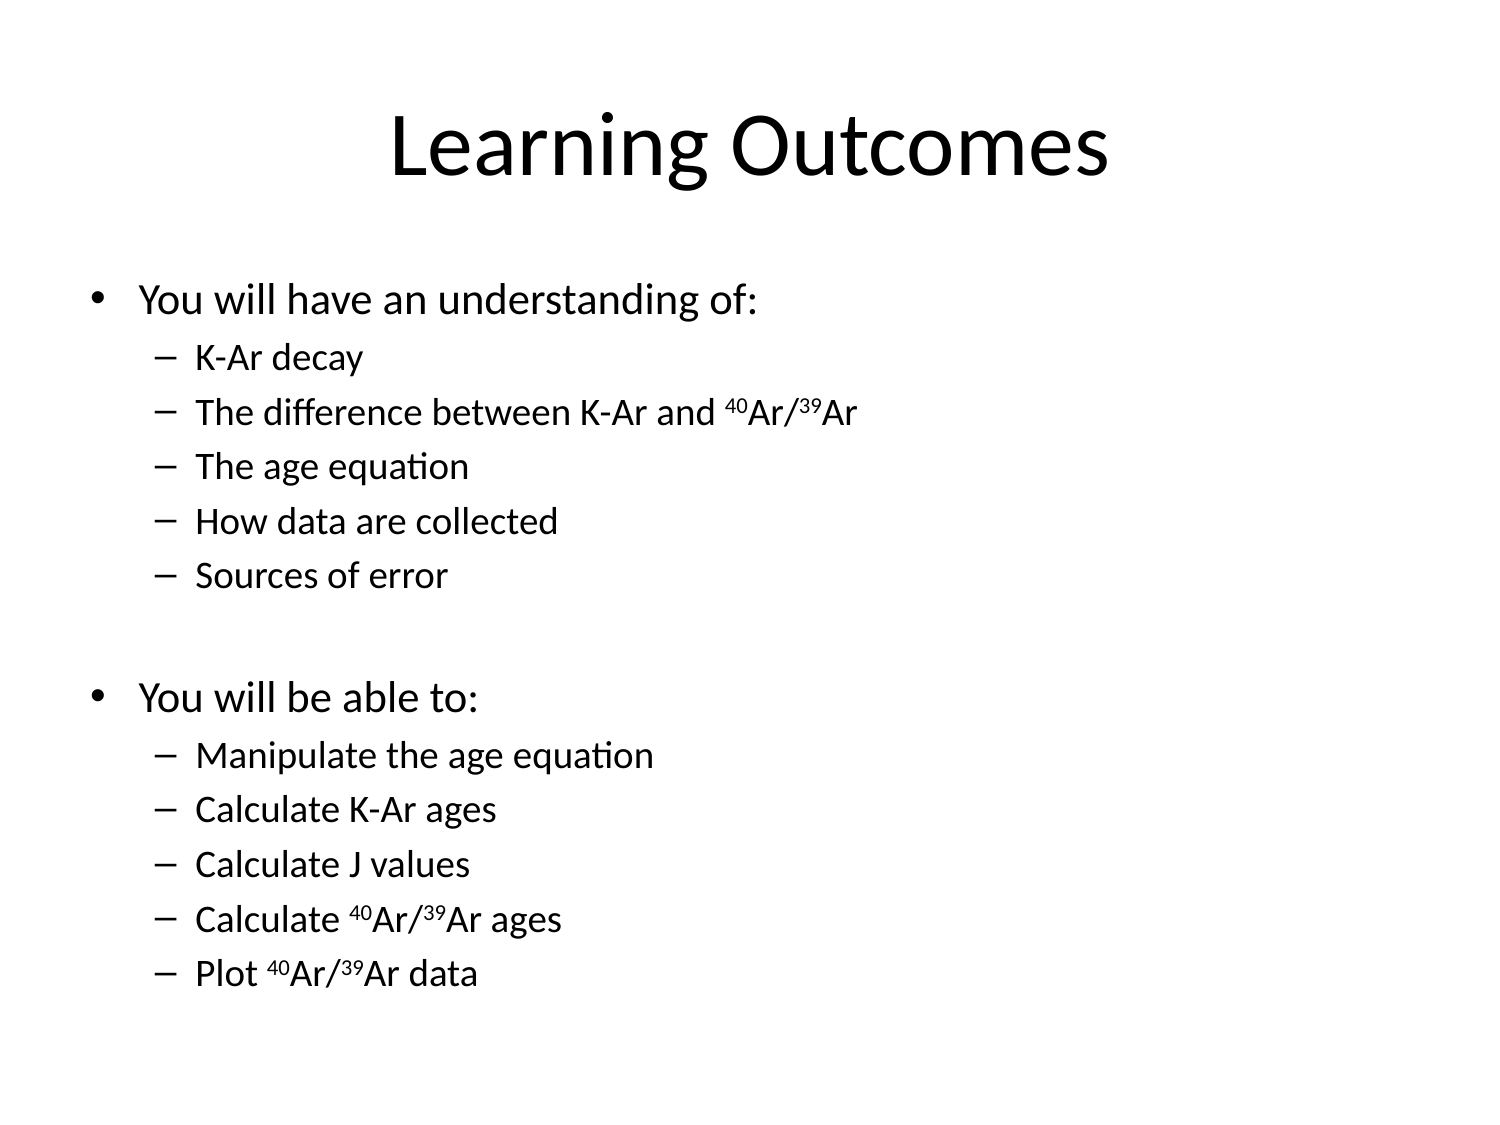

# Learning Outcomes
You will have an understanding of:
K-Ar decay
The difference between K-Ar and 40Ar/39Ar
The age equation
How data are collected
Sources of error

You will be able to:
Manipulate the age equation
Calculate K-Ar ages
Calculate J values
Calculate 40Ar/39Ar ages
Plot 40Ar/39Ar data